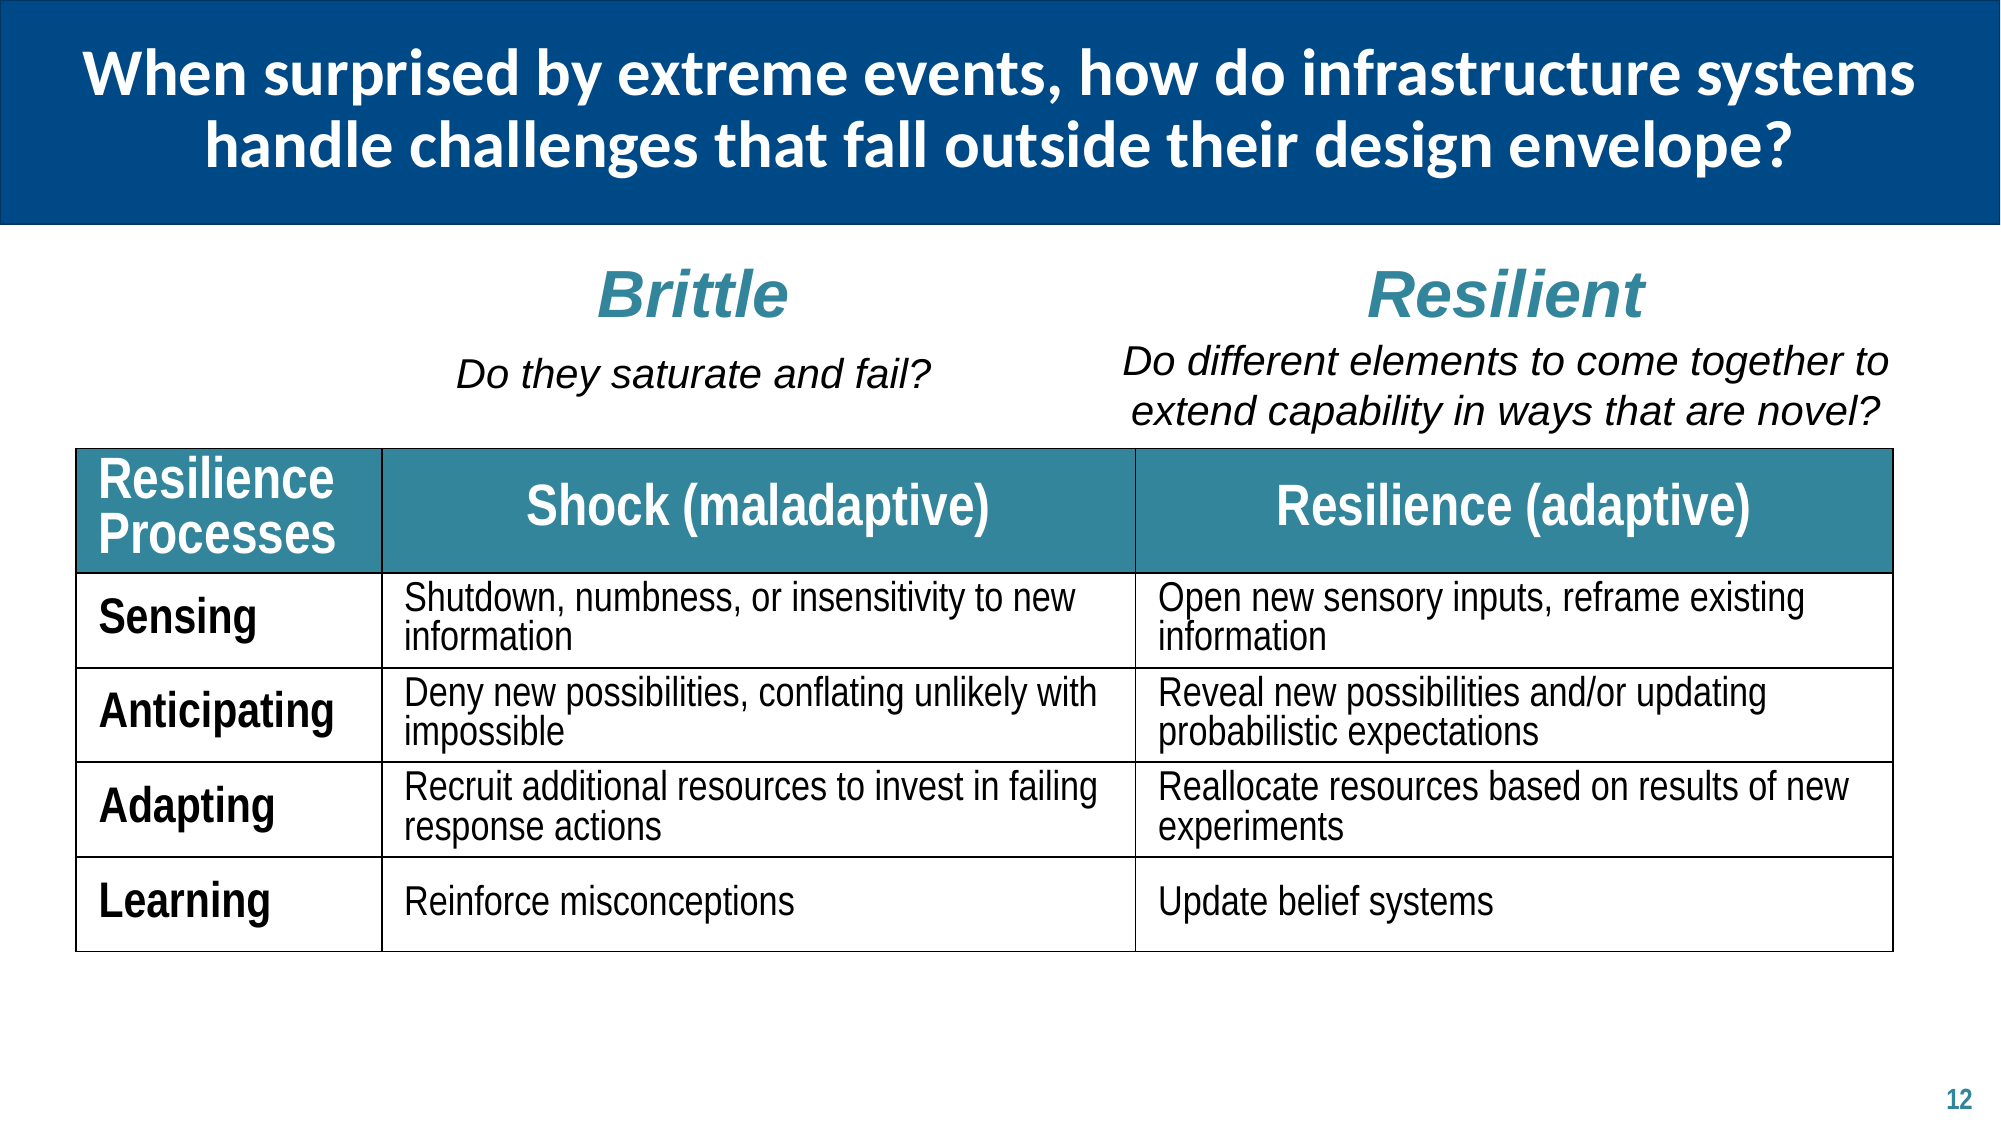

# When surprised by extreme events, how do infrastructure systems handle challenges that fall outside their design envelope?
Brittle
Resilient
Do different elements to come together to extend capability in ways that are novel?

Do they saturate and fail?
| Resilience Processes | Shock (maladaptive) | Resilience (adaptive) |
| --- | --- | --- |
| Sensing | Shutdown, numbness, or insensitivity to new information | Open new sensory inputs, reframe existing information |
| Anticipating | Deny new possibilities, conflating unlikely with impossible | Reveal new possibilities and/or updating probabilistic expectations |
| Adapting | Recruit additional resources to invest in failing response actions | Reallocate resources based on results of new experiments |
| Learning | Reinforce misconceptions | Update belief systems |
12
12